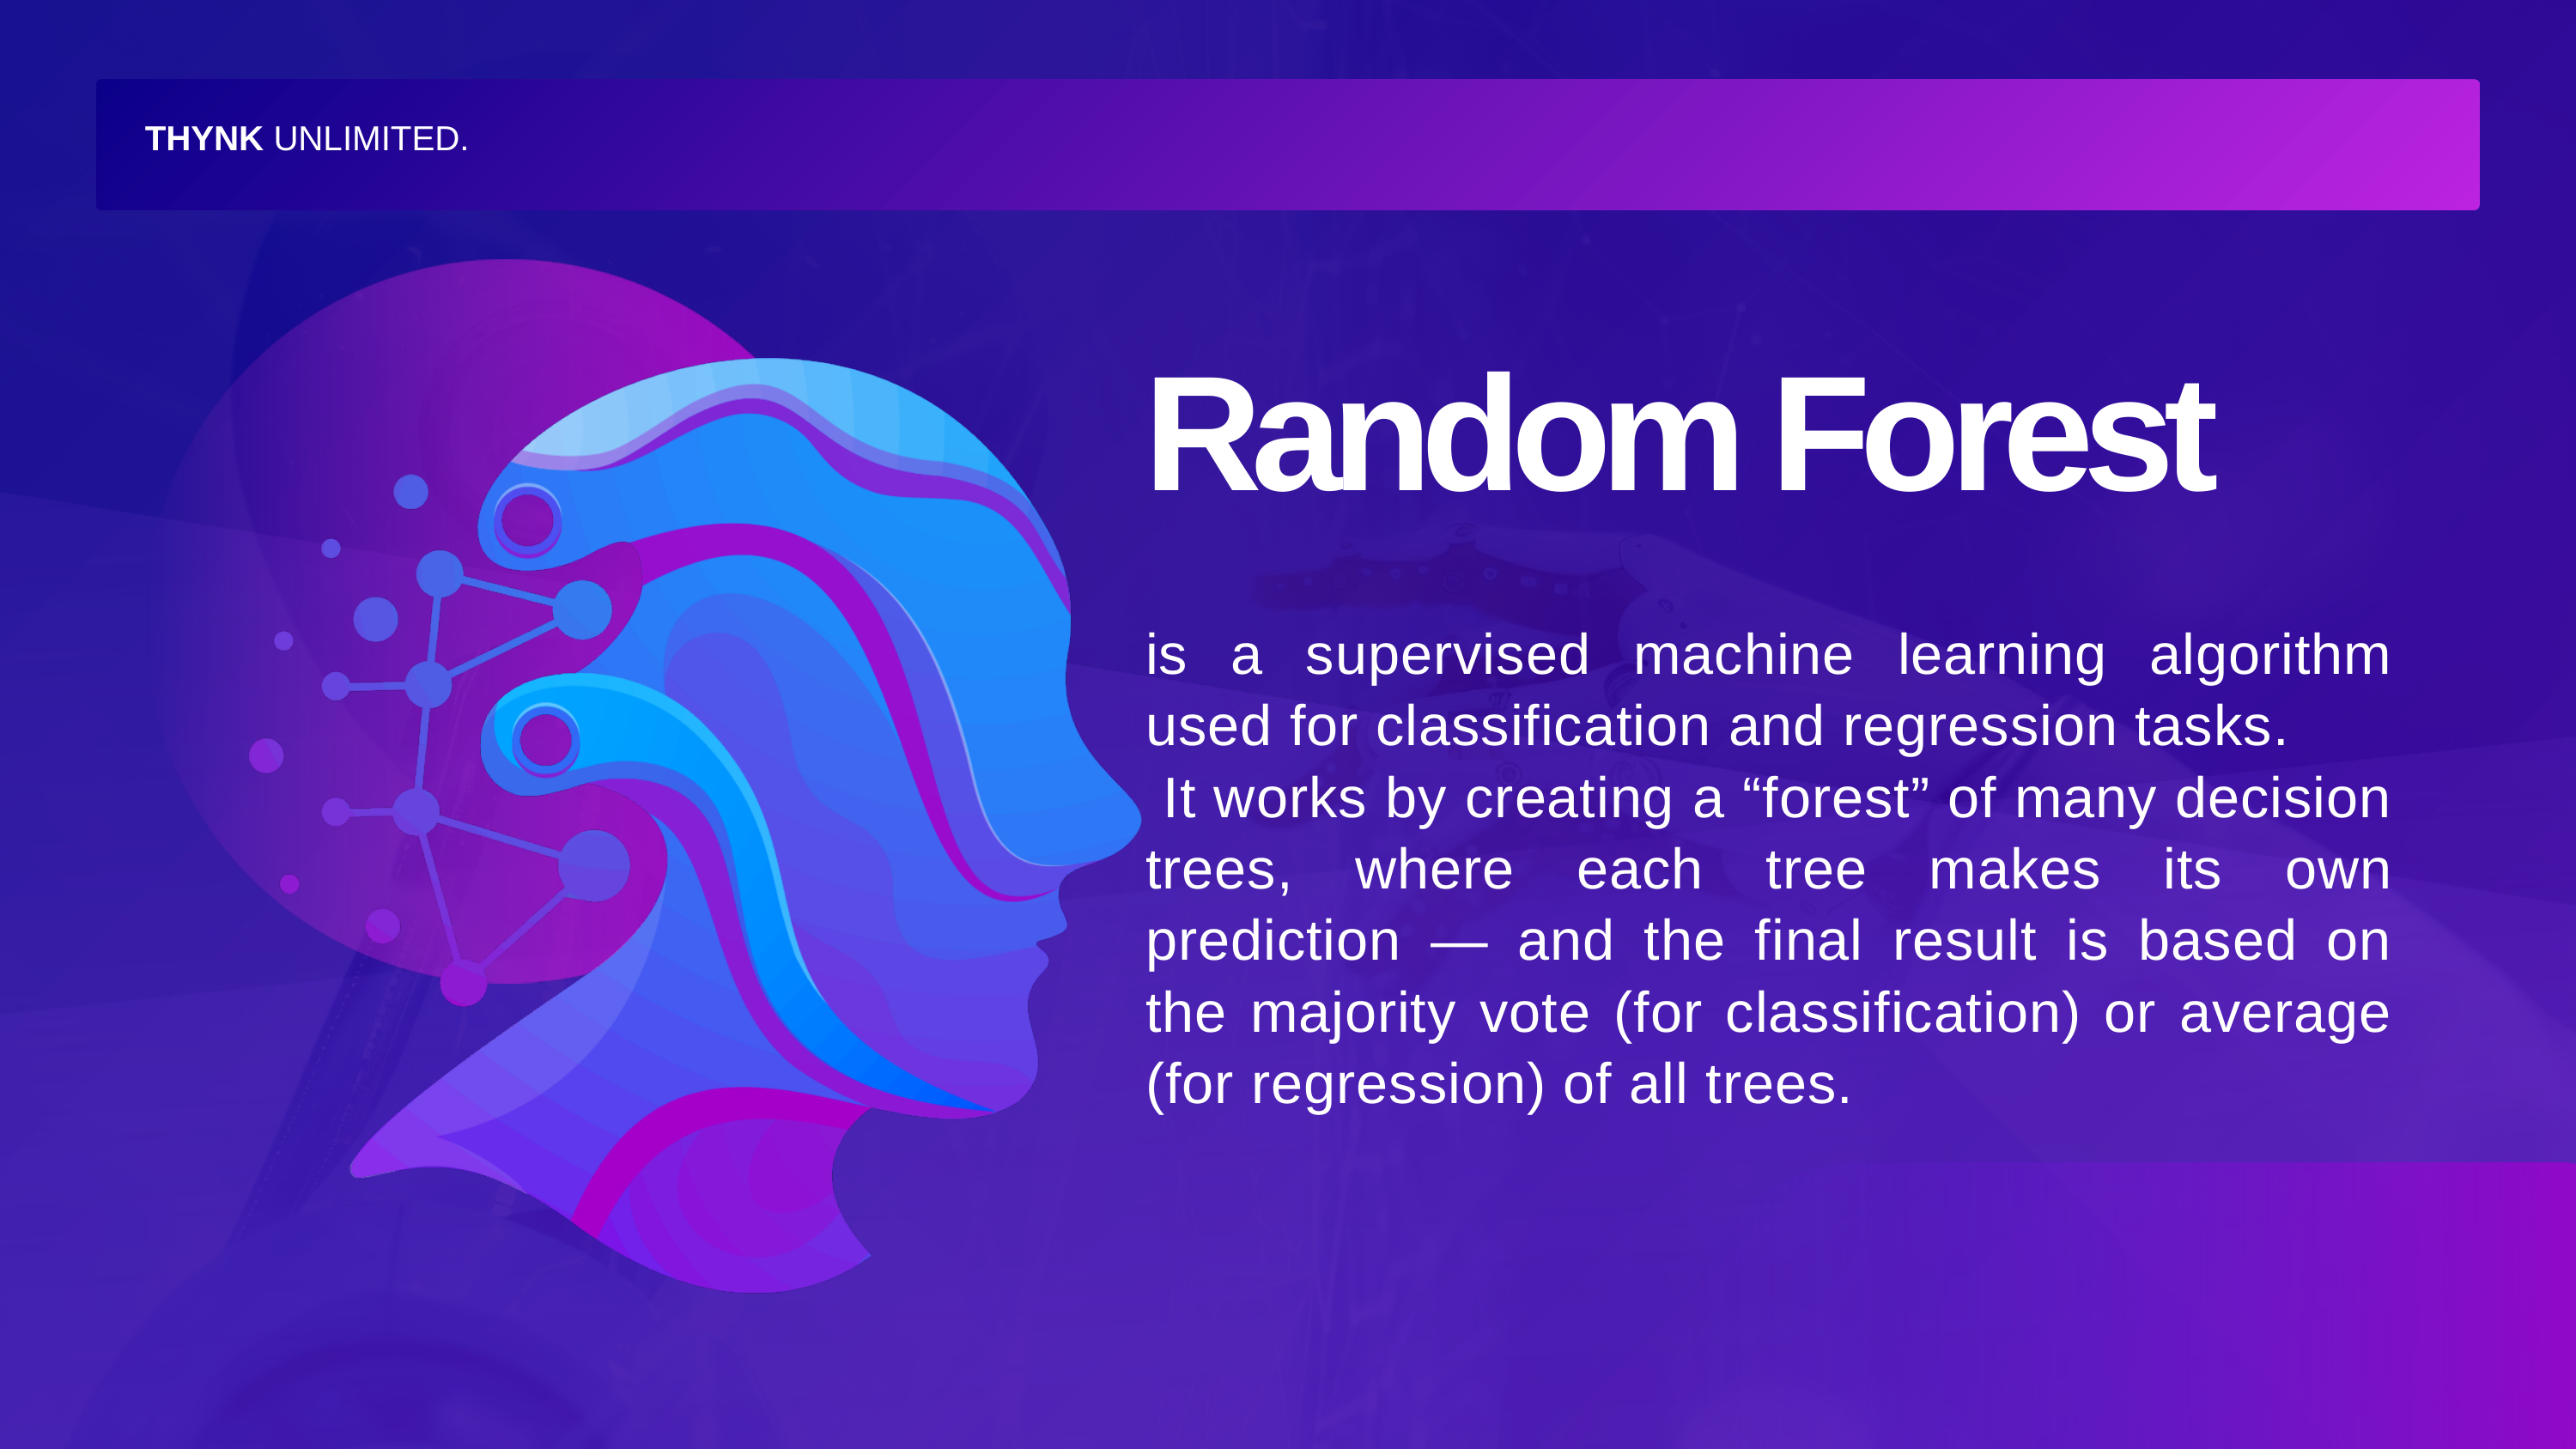

THYNK UNLIMITED.

Random Forest

is a supervised machine learning algorithm used for classification and regression tasks.
 It works by creating a “forest” of many decision trees, where each tree makes its own prediction — and the final result is based on the majority vote (for classification) or average (for regression) of all trees.